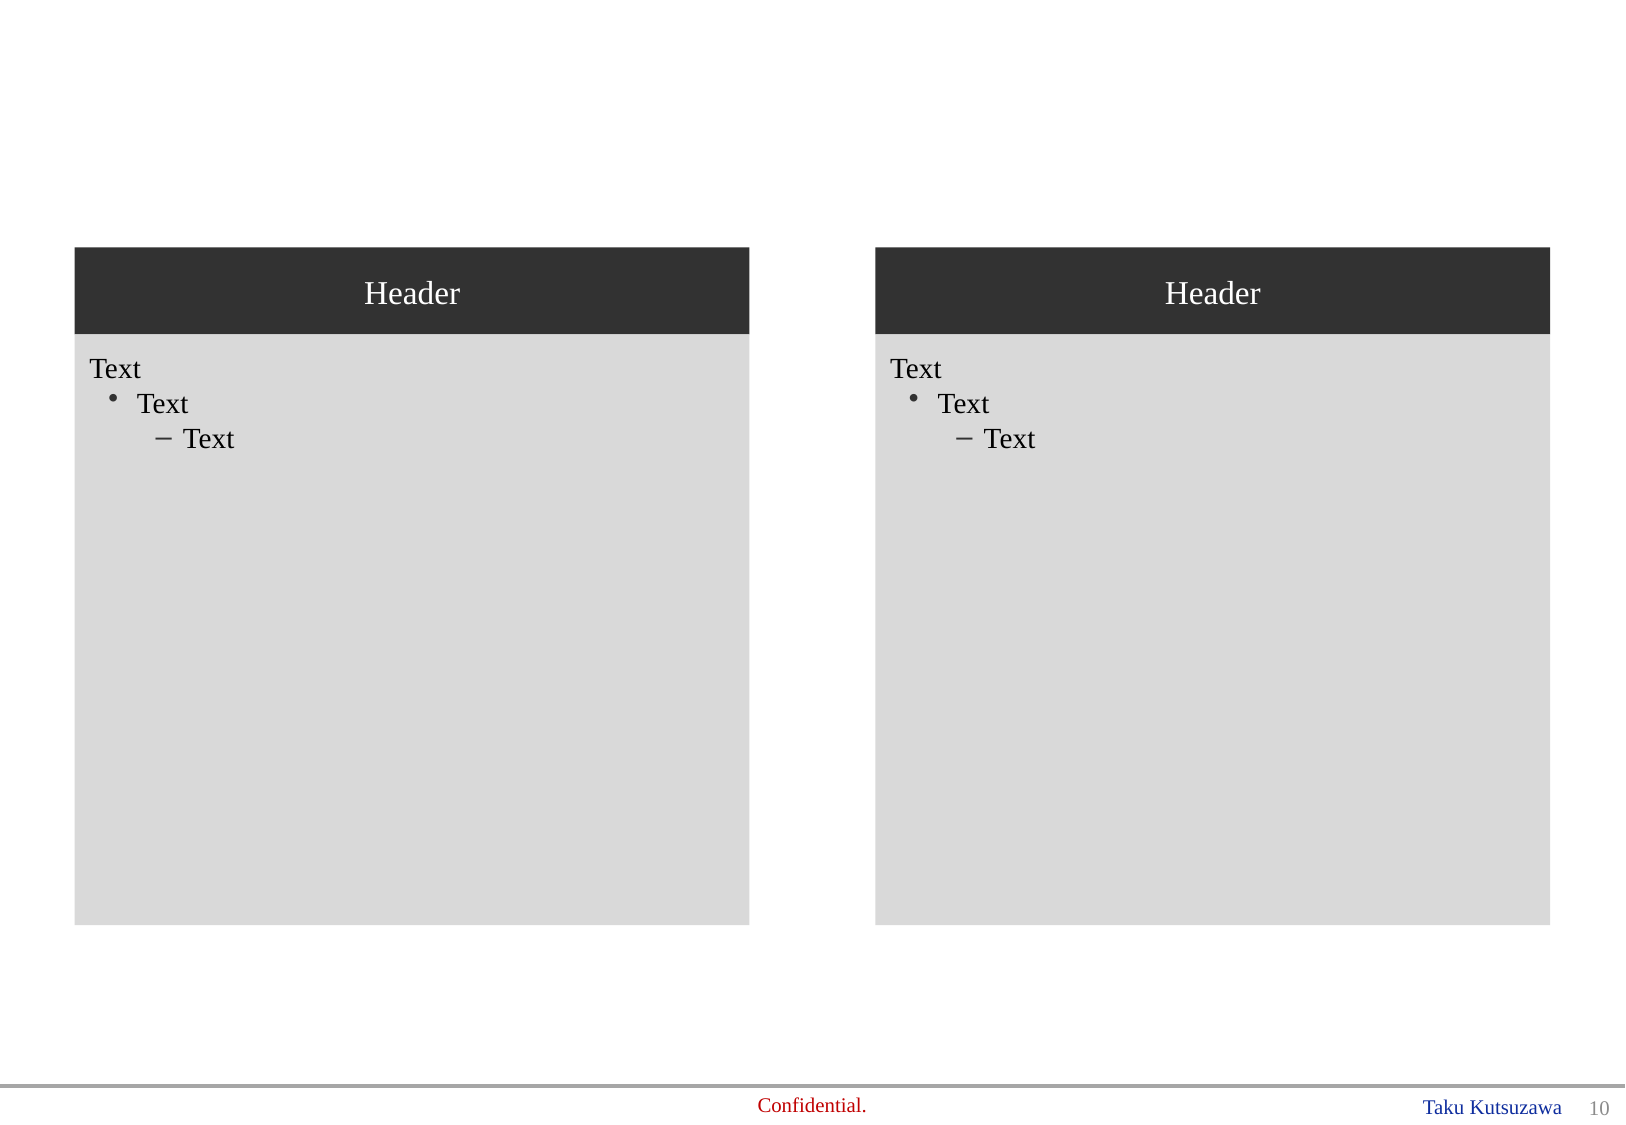

#
Header
Header
Text
Text
Text
Text
Text
Text